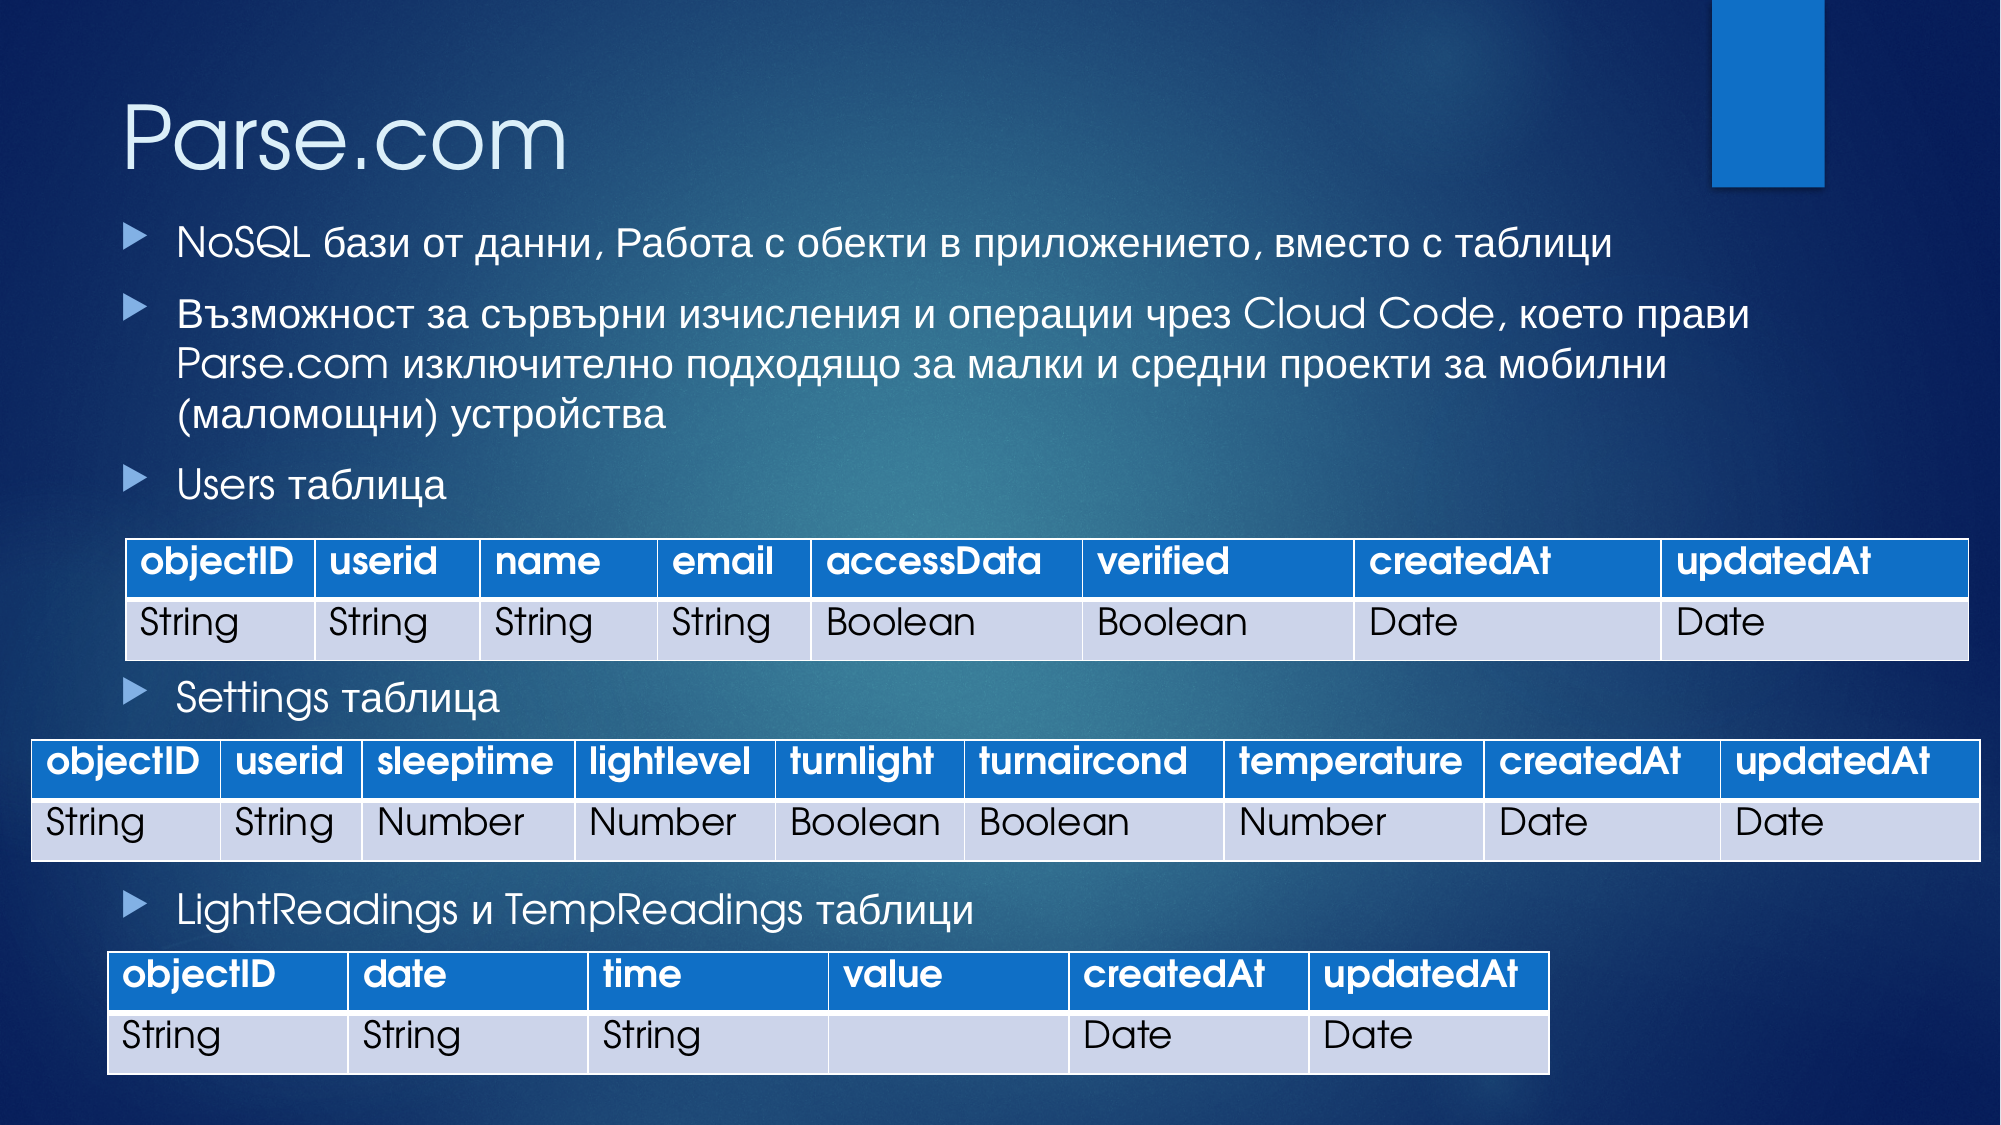

# Parse.com
NoSQL бази от данни, Работа с обекти в приложението, вместо с таблици
Възможност за сървърни изчисления и операции чрез Cloud Code, което прави Parse.com изключително подходящо за малки и средни проекти за мобилни (маломощни) устройства
Users таблица

Settings таблица

LightReadings и TempReadings таблици

| objectID | userid | name | email | accessData | verified | createdAt | updatedAt |
| --- | --- | --- | --- | --- | --- | --- | --- |
| String | String | String | String | Boolean | Boolean | Date | Date |
| objectID | userid | sleeptime | lightlevel | turnlight | turnaircond | temperature | createdAt | updatedAt |
| --- | --- | --- | --- | --- | --- | --- | --- | --- |
| String | String | Number | Number | Boolean | Boolean | Number | Date | Date |
| objectID | date | time | value | createdAt | updatedAt |
| --- | --- | --- | --- | --- | --- |
| String | String | String |  | Date | Date |